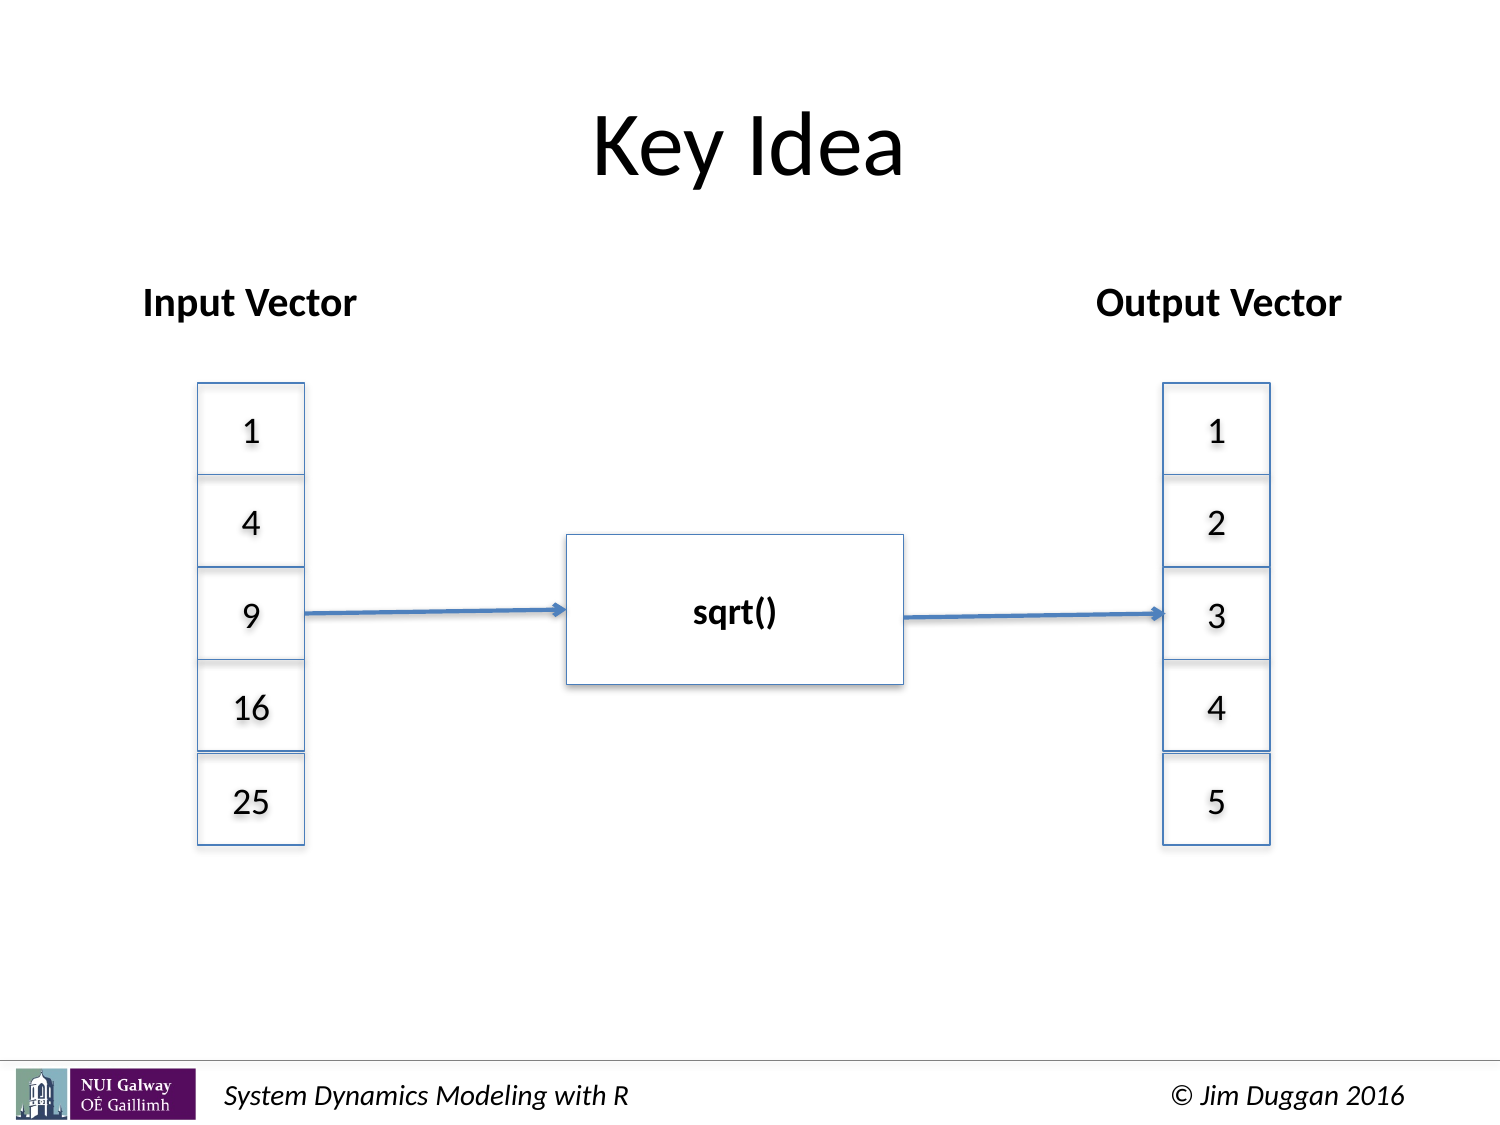

# Key Idea
Input Vector
Output Vector
1
4
9
16
25
1
2
3
4
5
sqrt()